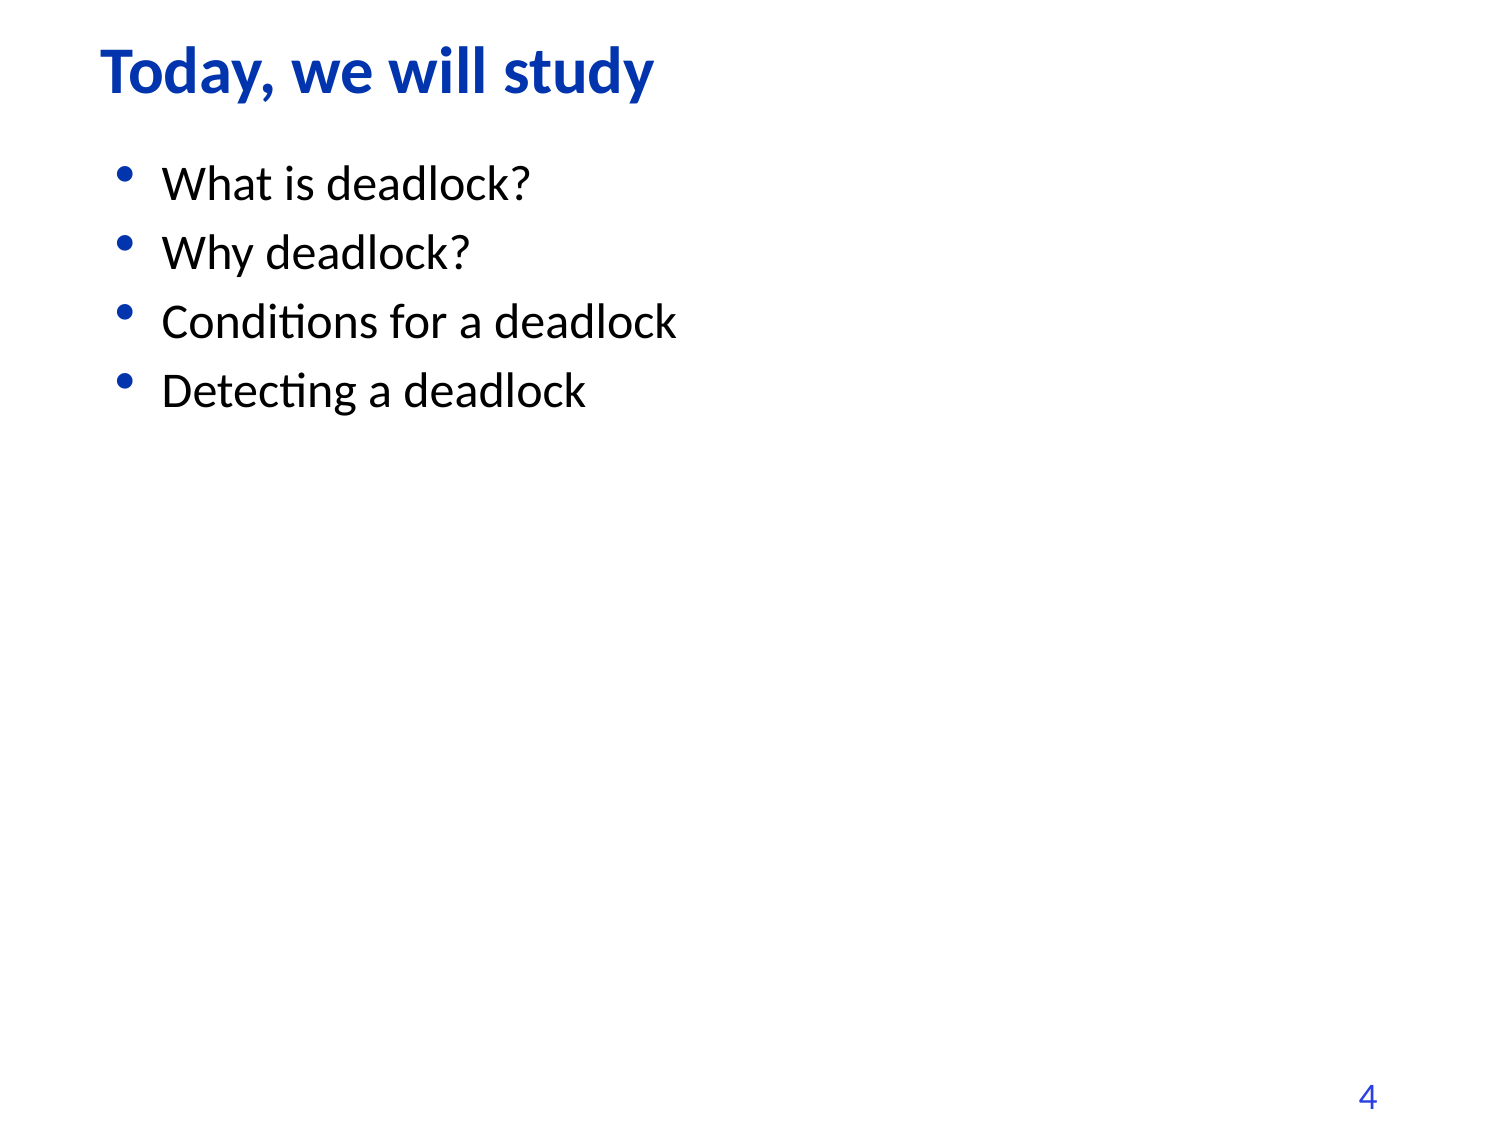

# Today, we will study
What is deadlock?
Why deadlock?
Conditions for a deadlock
Detecting a deadlock